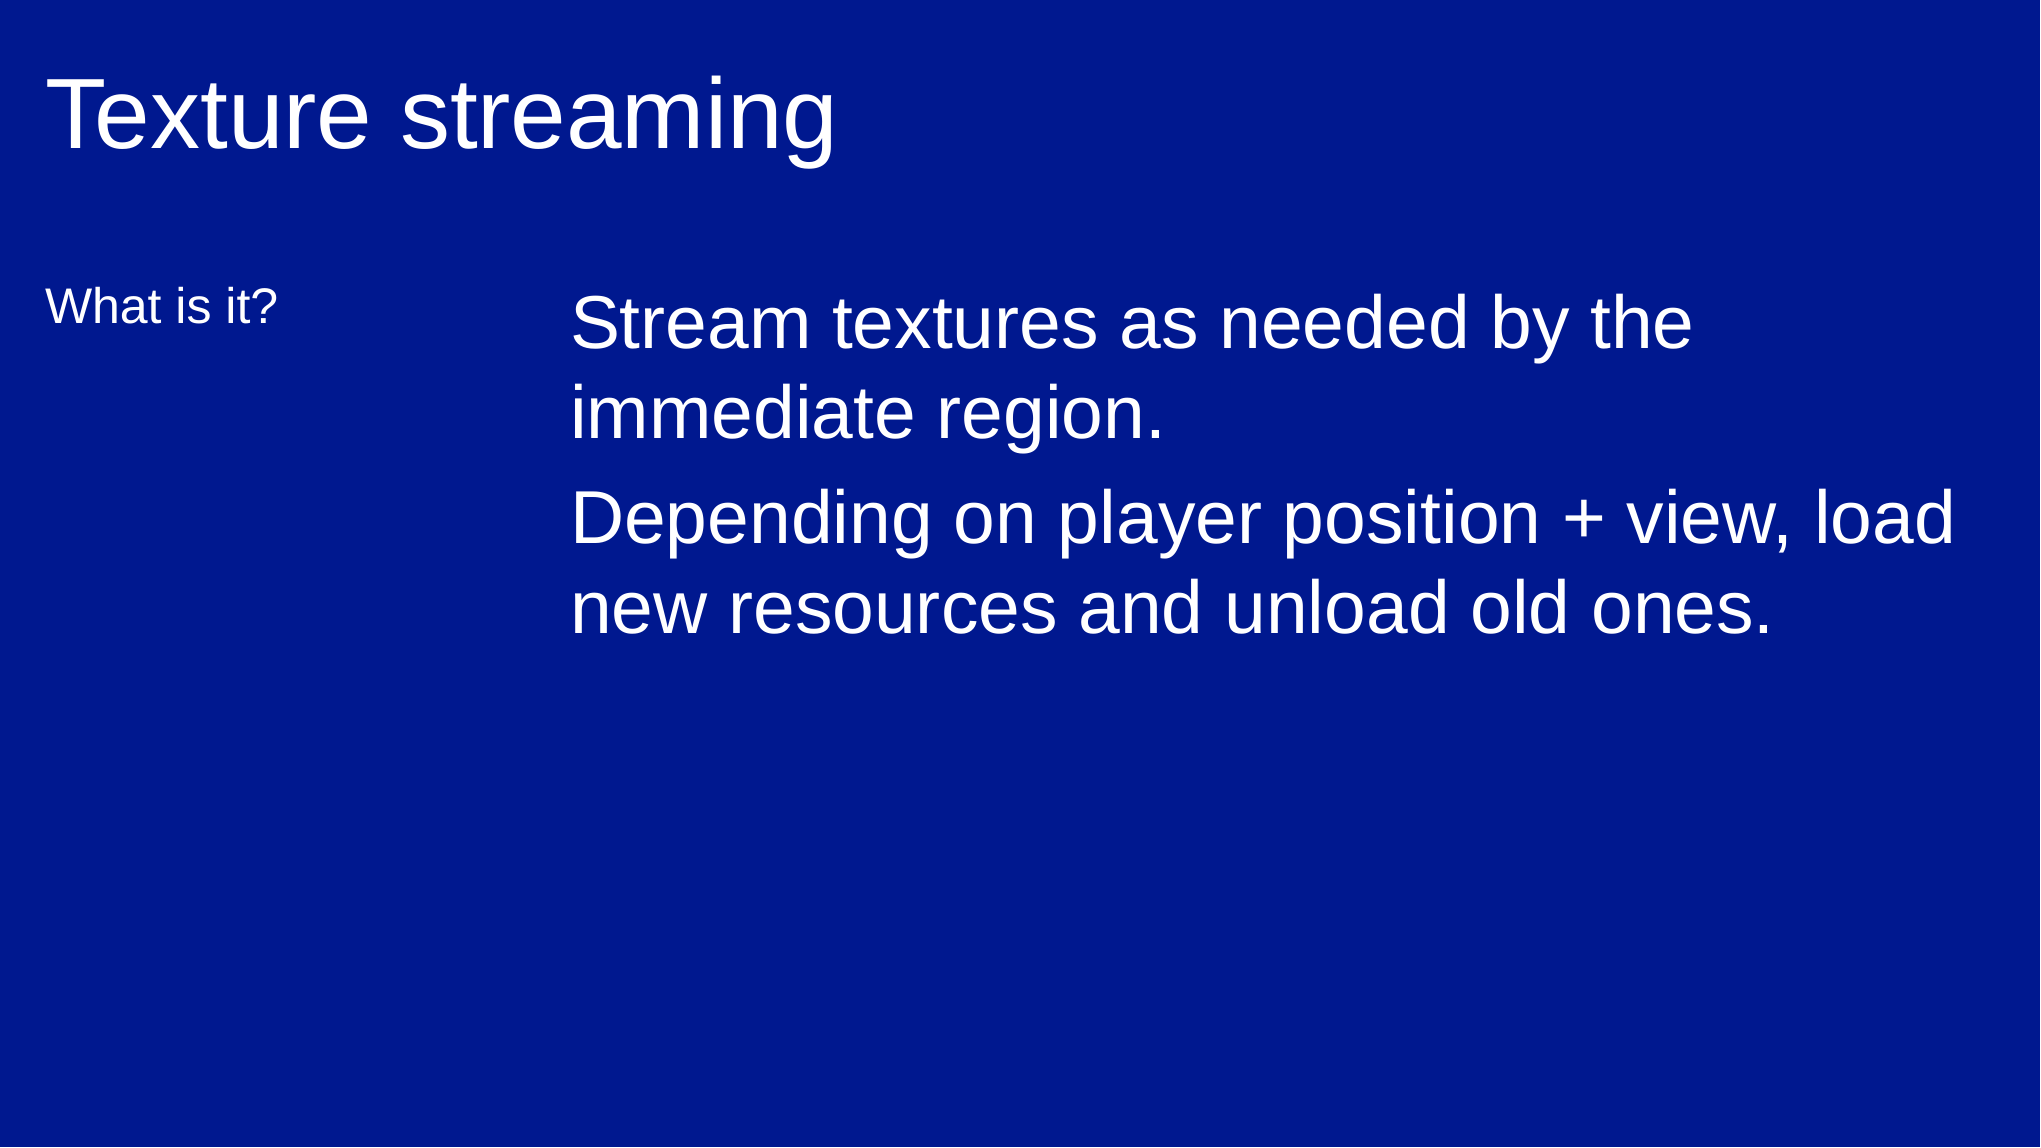

# Texture streaming
What is it?
Stream textures as needed by the
immediate region.
Depending on player position + view, load new resources and unload old ones.